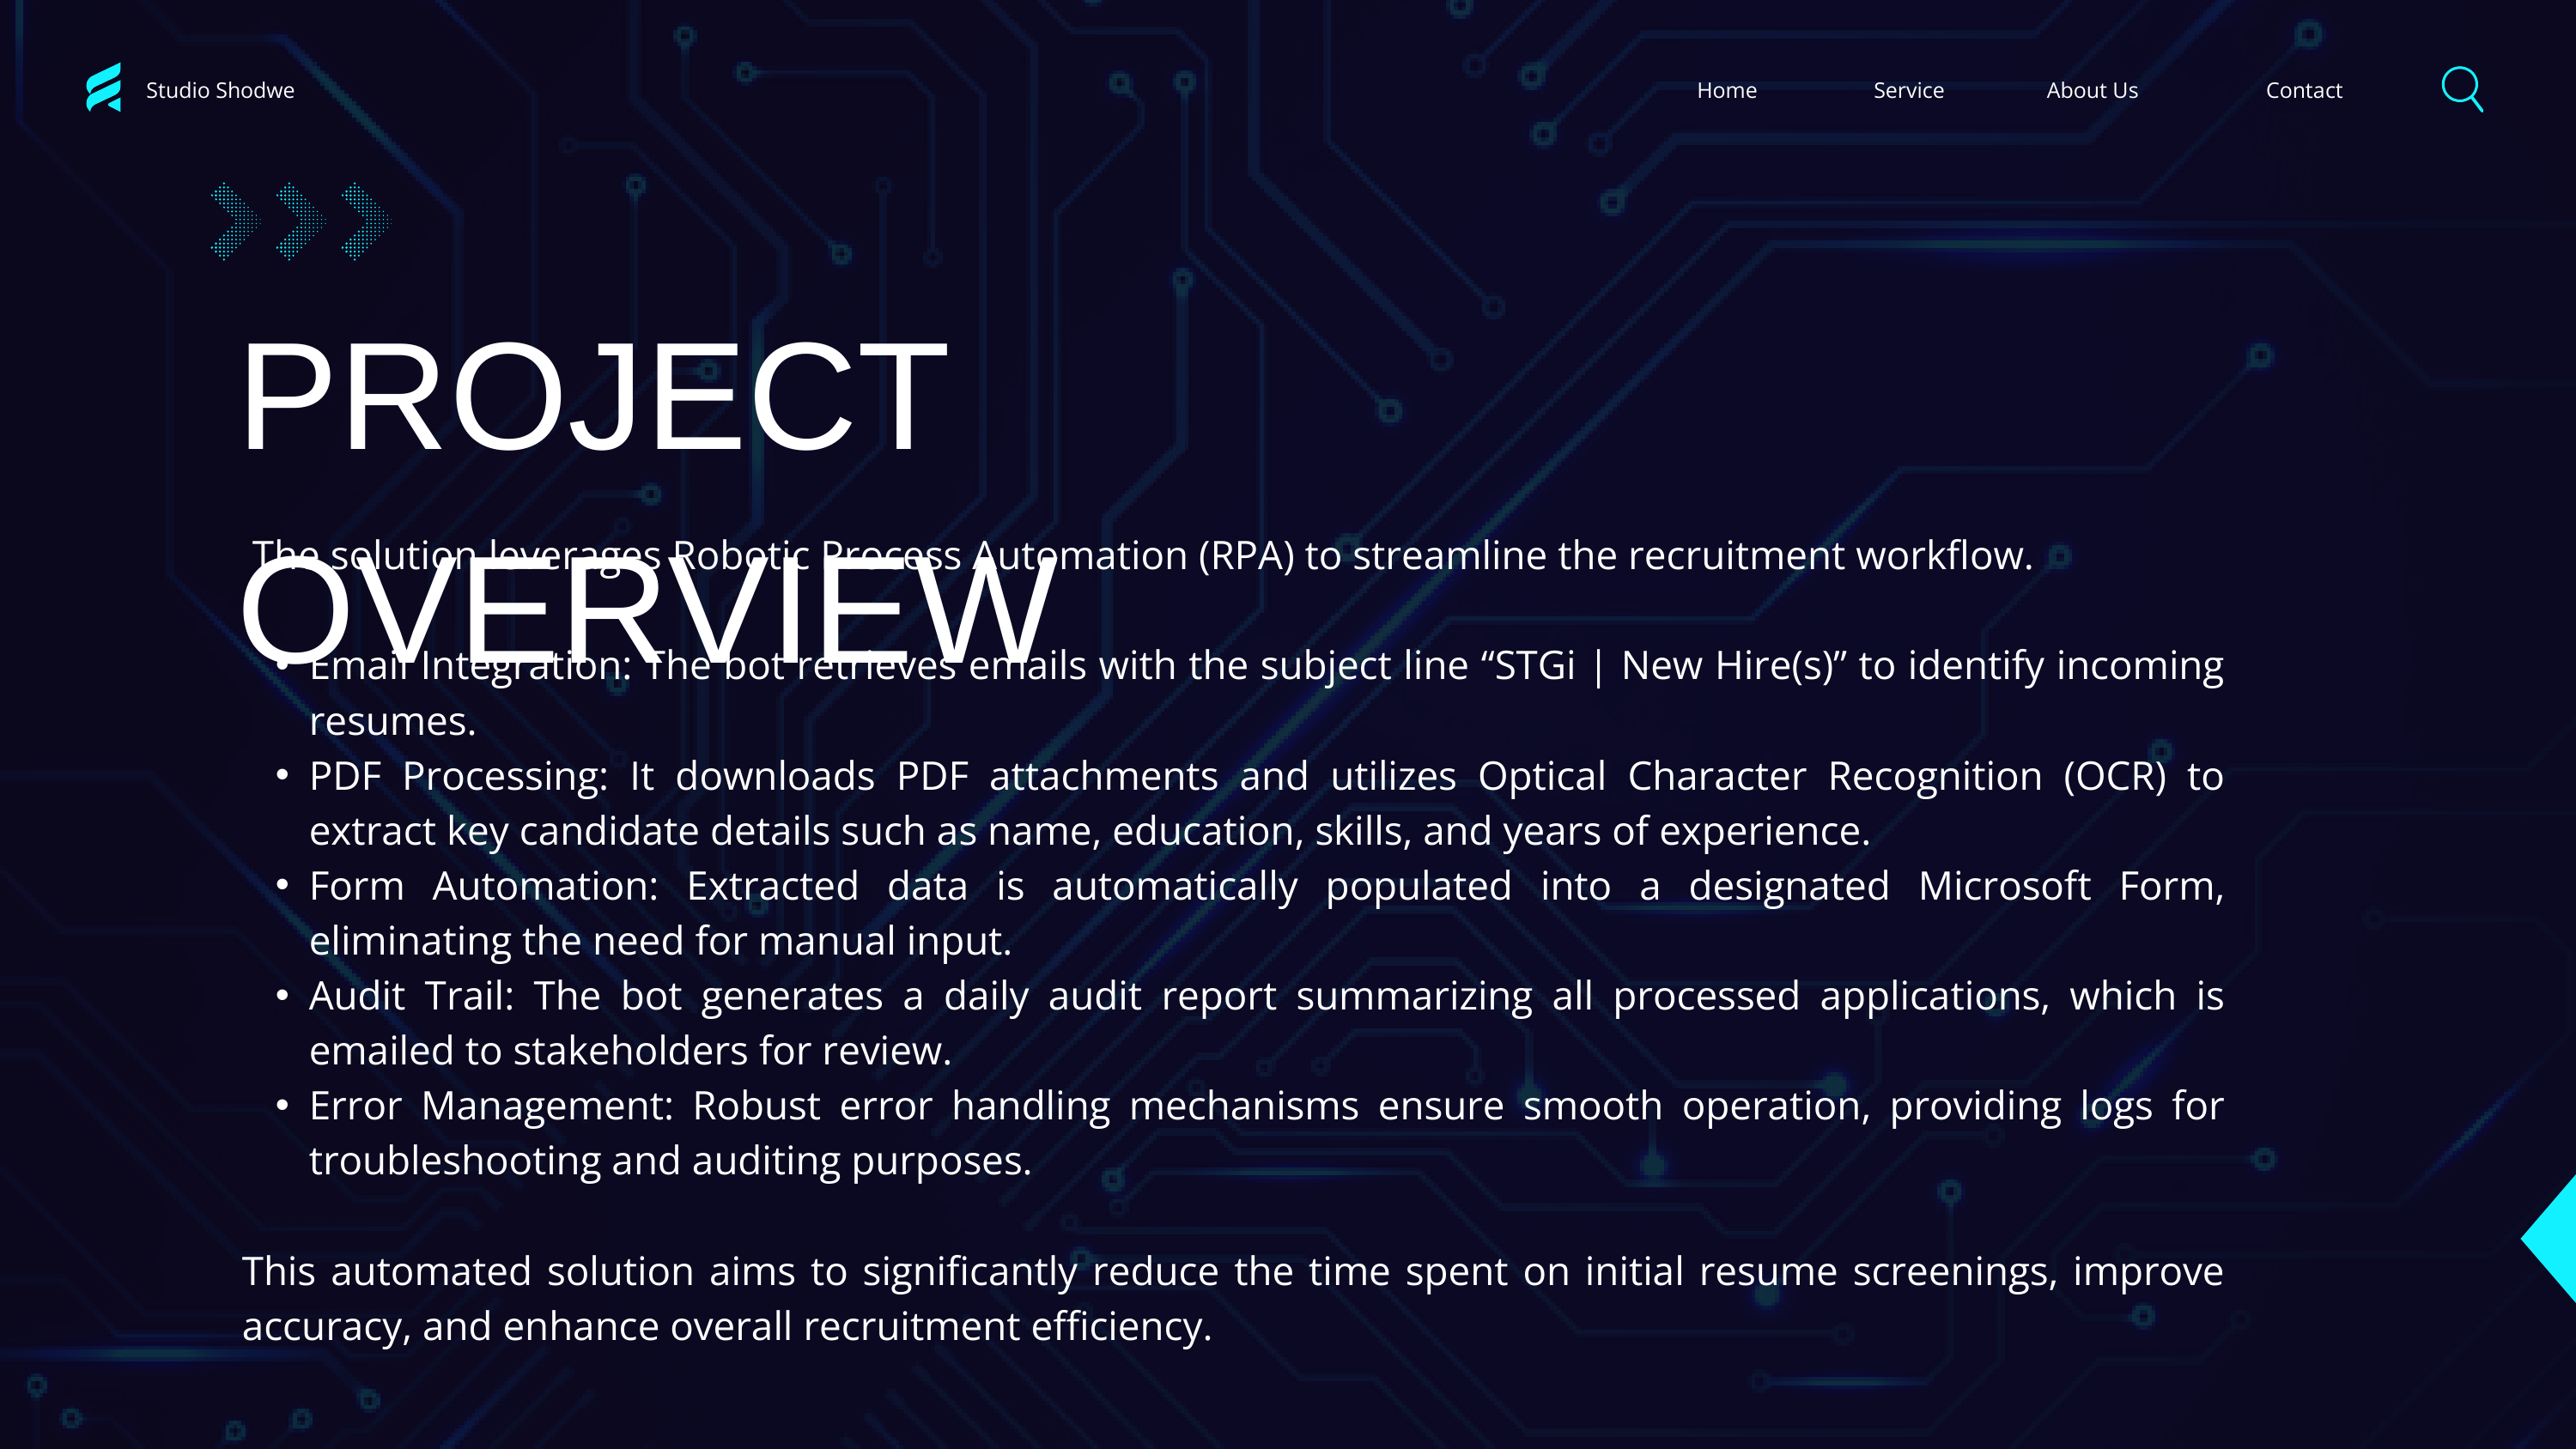

Studio Shodwe
Home
Service
About Us
Contact

PROJECT OVERVIEW
 The solution leverages Robotic Process Automation (RPA) to streamline the recruitment workflow.

Email Integration: The bot retrieves emails with the subject line “STGi | New Hire(s)” to identify incoming resumes.
PDF Processing: It downloads PDF attachments and utilizes Optical Character Recognition (OCR) to extract key candidate details such as name, education, skills, and years of experience.
Form Automation: Extracted data is automatically populated into a designated Microsoft Form, eliminating the need for manual input.
Audit Trail: The bot generates a daily audit report summarizing all processed applications, which is emailed to stakeholders for review.
Error Management: Robust error handling mechanisms ensure smooth operation, providing logs for troubleshooting and auditing purposes.

This automated solution aims to significantly reduce the time spent on initial resume screenings, improve accuracy, and enhance overall recruitment efficiency.